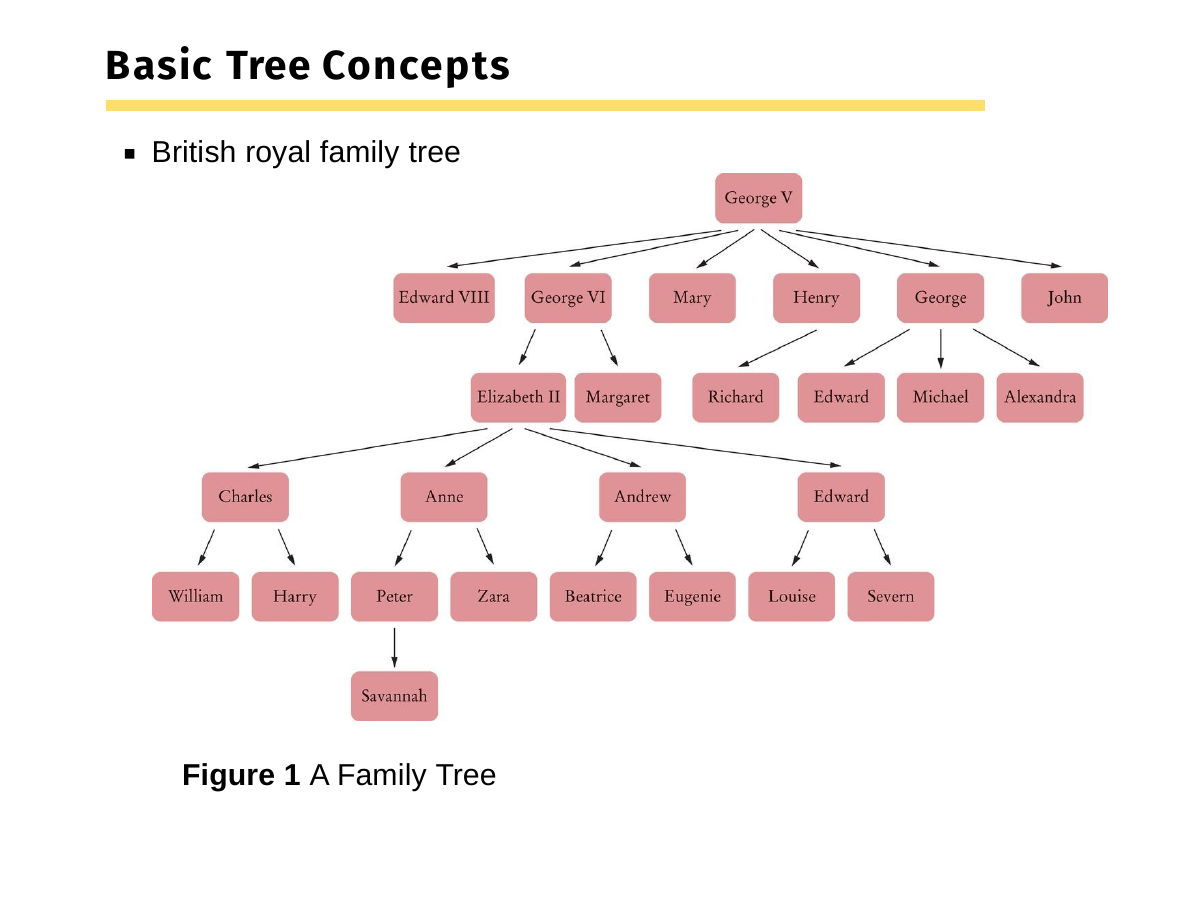

# Basic Tree Concepts

British royal family tree

Figure 1 A Family Tree